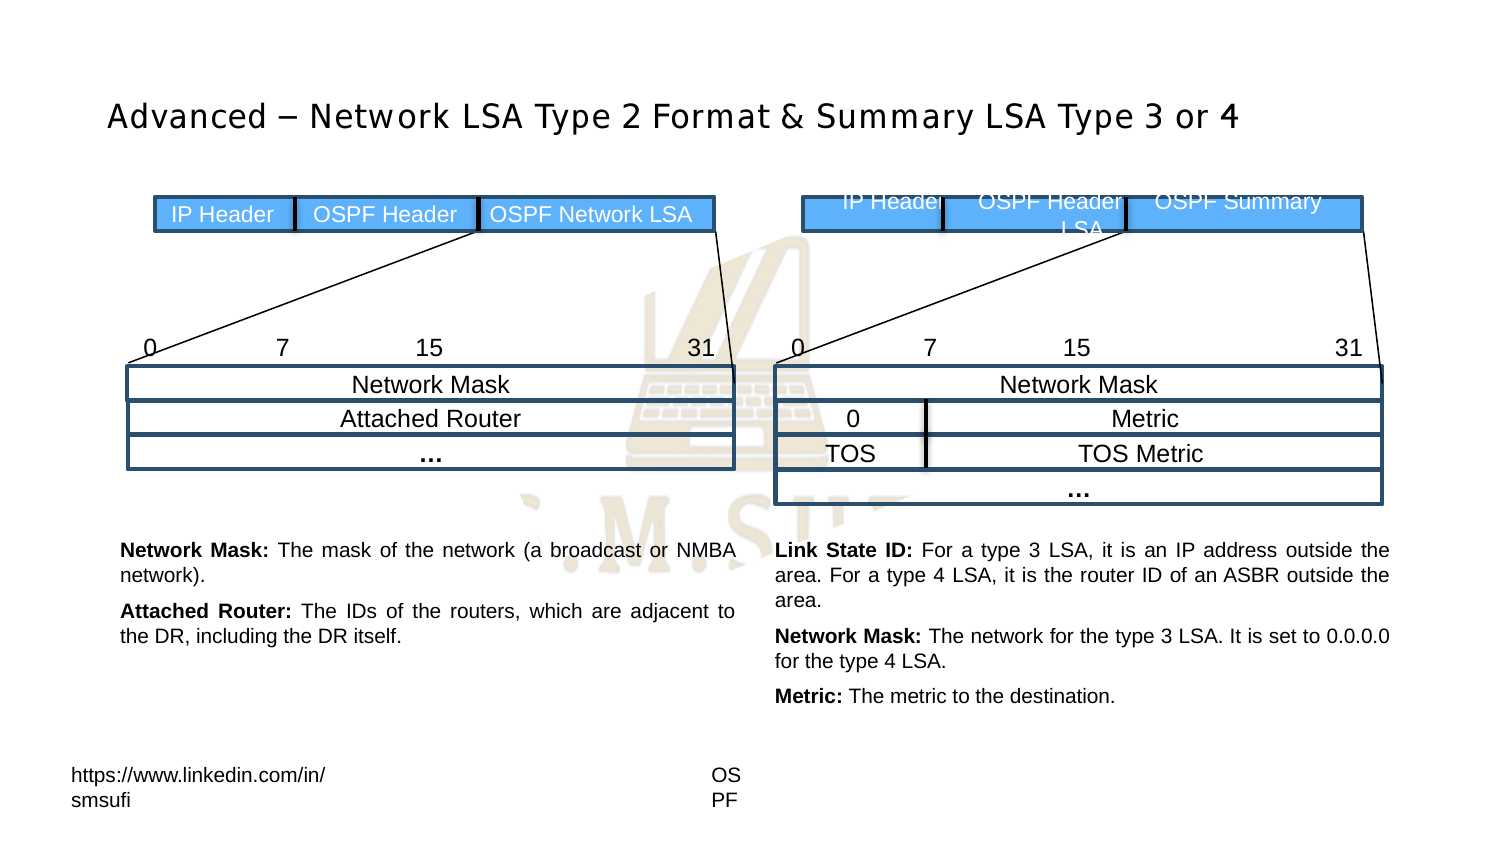

Advanced – Network LSA Type 2 Format & Summary LSA Type 3 or 4
IP Header      OSPF Header     OSPF Network LSA
IP Header     OSPF Header     OSPF Summary LSA
0                 7                  15                                   31
0                 7                  15                                   31
Network Mask
Network Mask
Attached Router
        0                                    Metric
…
     TOS                             TOS Metric
…
Network Mask: The mask of the network (a broadcast or NMBA network).
Attached Router: The IDs of the routers, which are adjacent to the DR, including the DR itself.
Link State ID: For a type 3 LSA, it is an IP address outside the area. For a type 4 LSA, it is the router ID of an ASBR outside the area.
Network Mask: The network for the type 3 LSA. It is set to 0.0.0.0 for the type 4 LSA.
Metric: The metric to the destination.